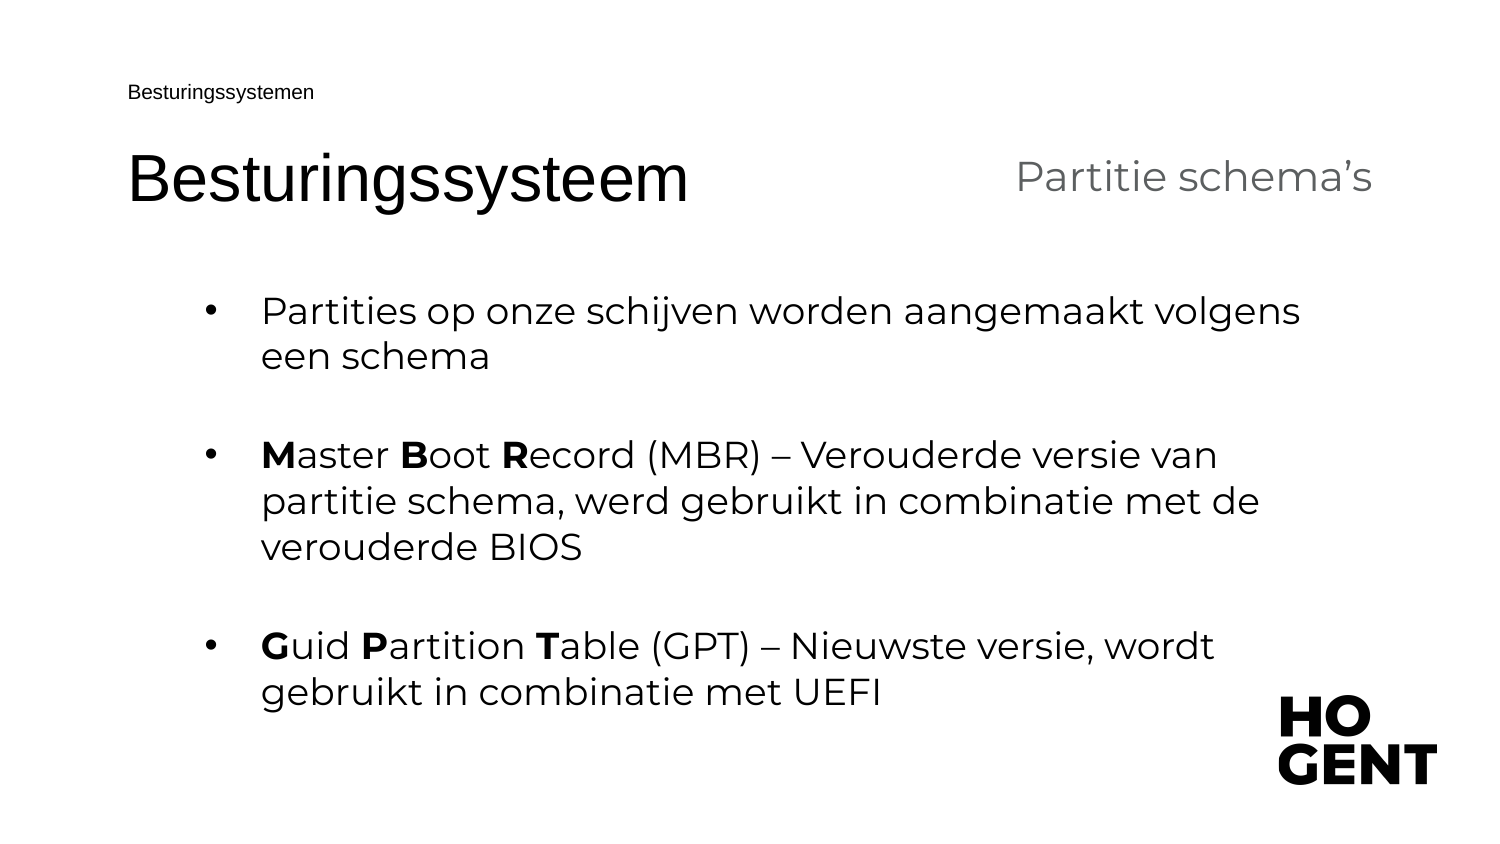

Besturingssystemen
Partitie schema’s
# Besturingssysteem
Partities op onze schijven worden aangemaakt volgens een schema
Master Boot Record (MBR) – Verouderde versie van partitie schema, werd gebruikt in combinatie met de verouderde BIOS
Guid Partition Table (GPT) – Nieuwste versie, wordt gebruikt in combinatie met UEFI